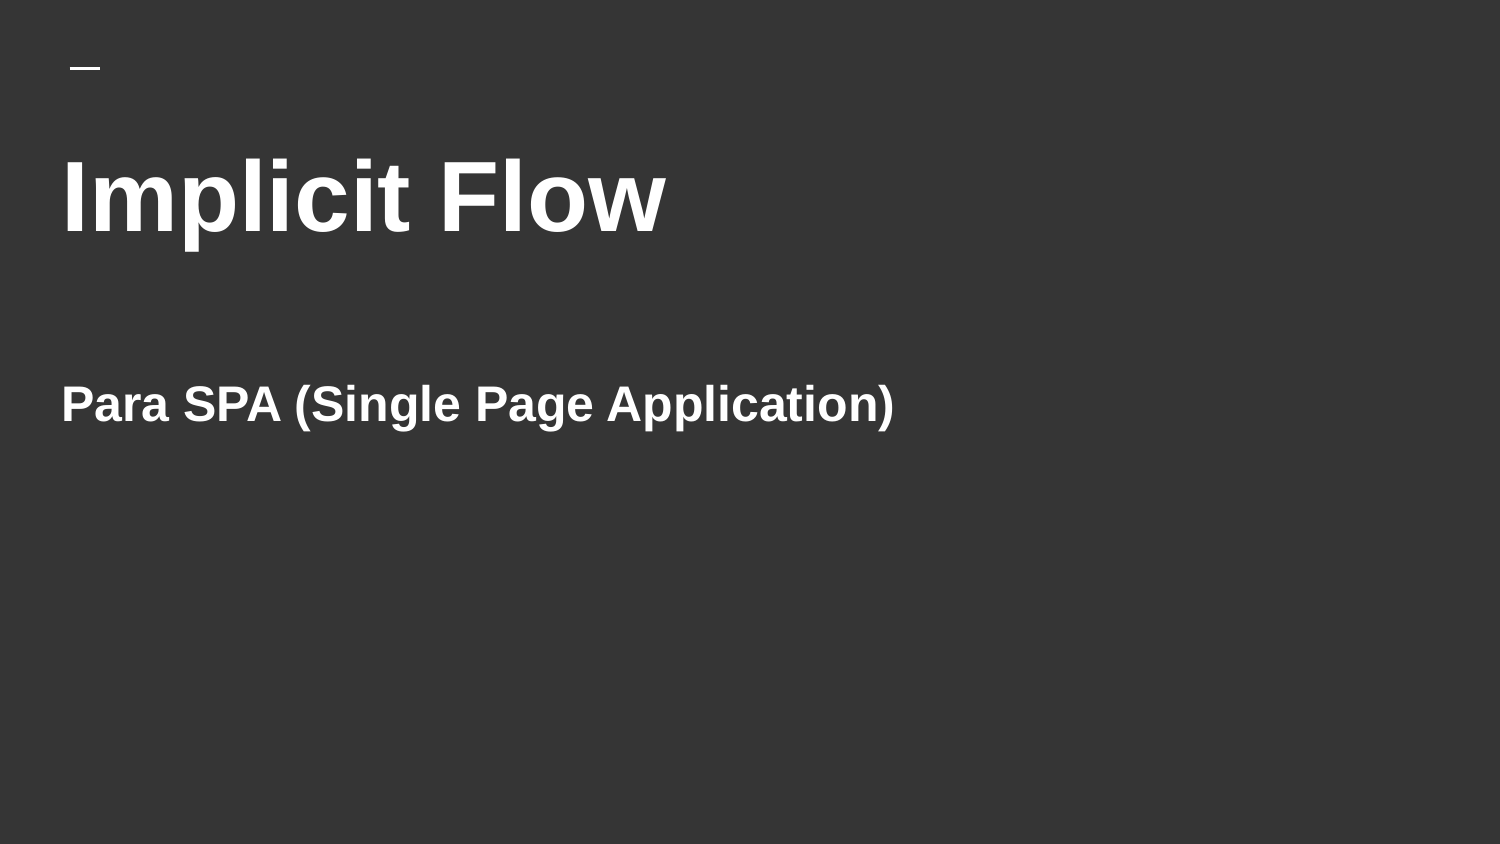

# Implicit Flow

Para SPA (Single Page Application)